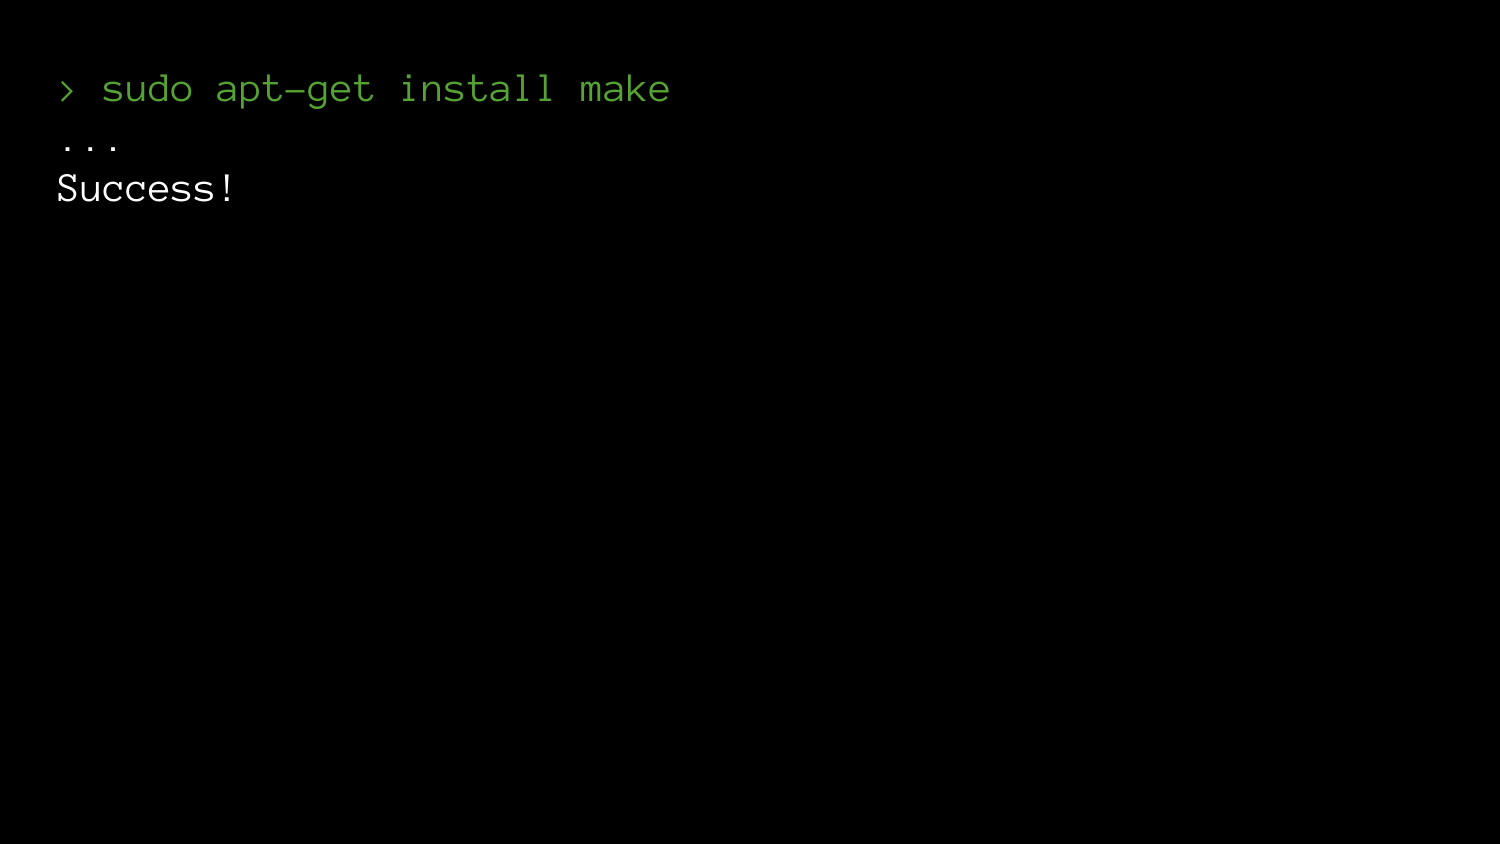

> sudo apt-get install make
...
Success!